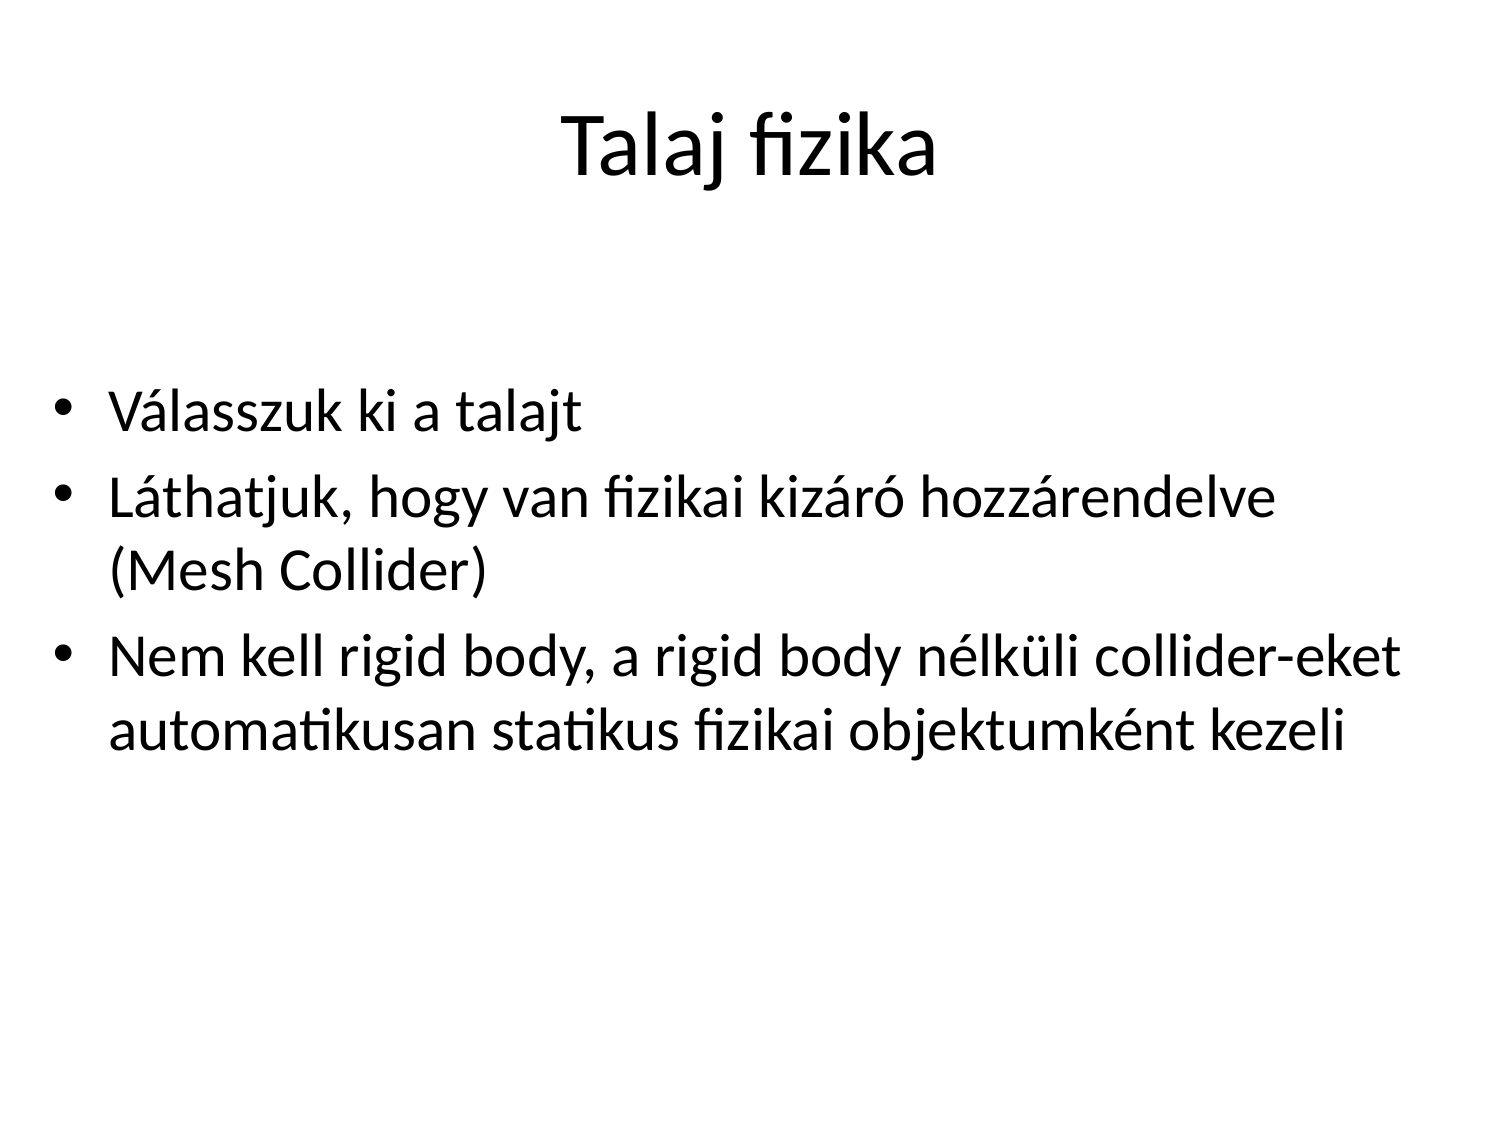

# Talaj fizika
Válasszuk ki a talajt
Láthatjuk, hogy van fizikai kizáró hozzárendelve (Mesh Collider)
Nem kell rigid body, a rigid body nélküli collider-eket automatikusan statikus fizikai objektumként kezeli